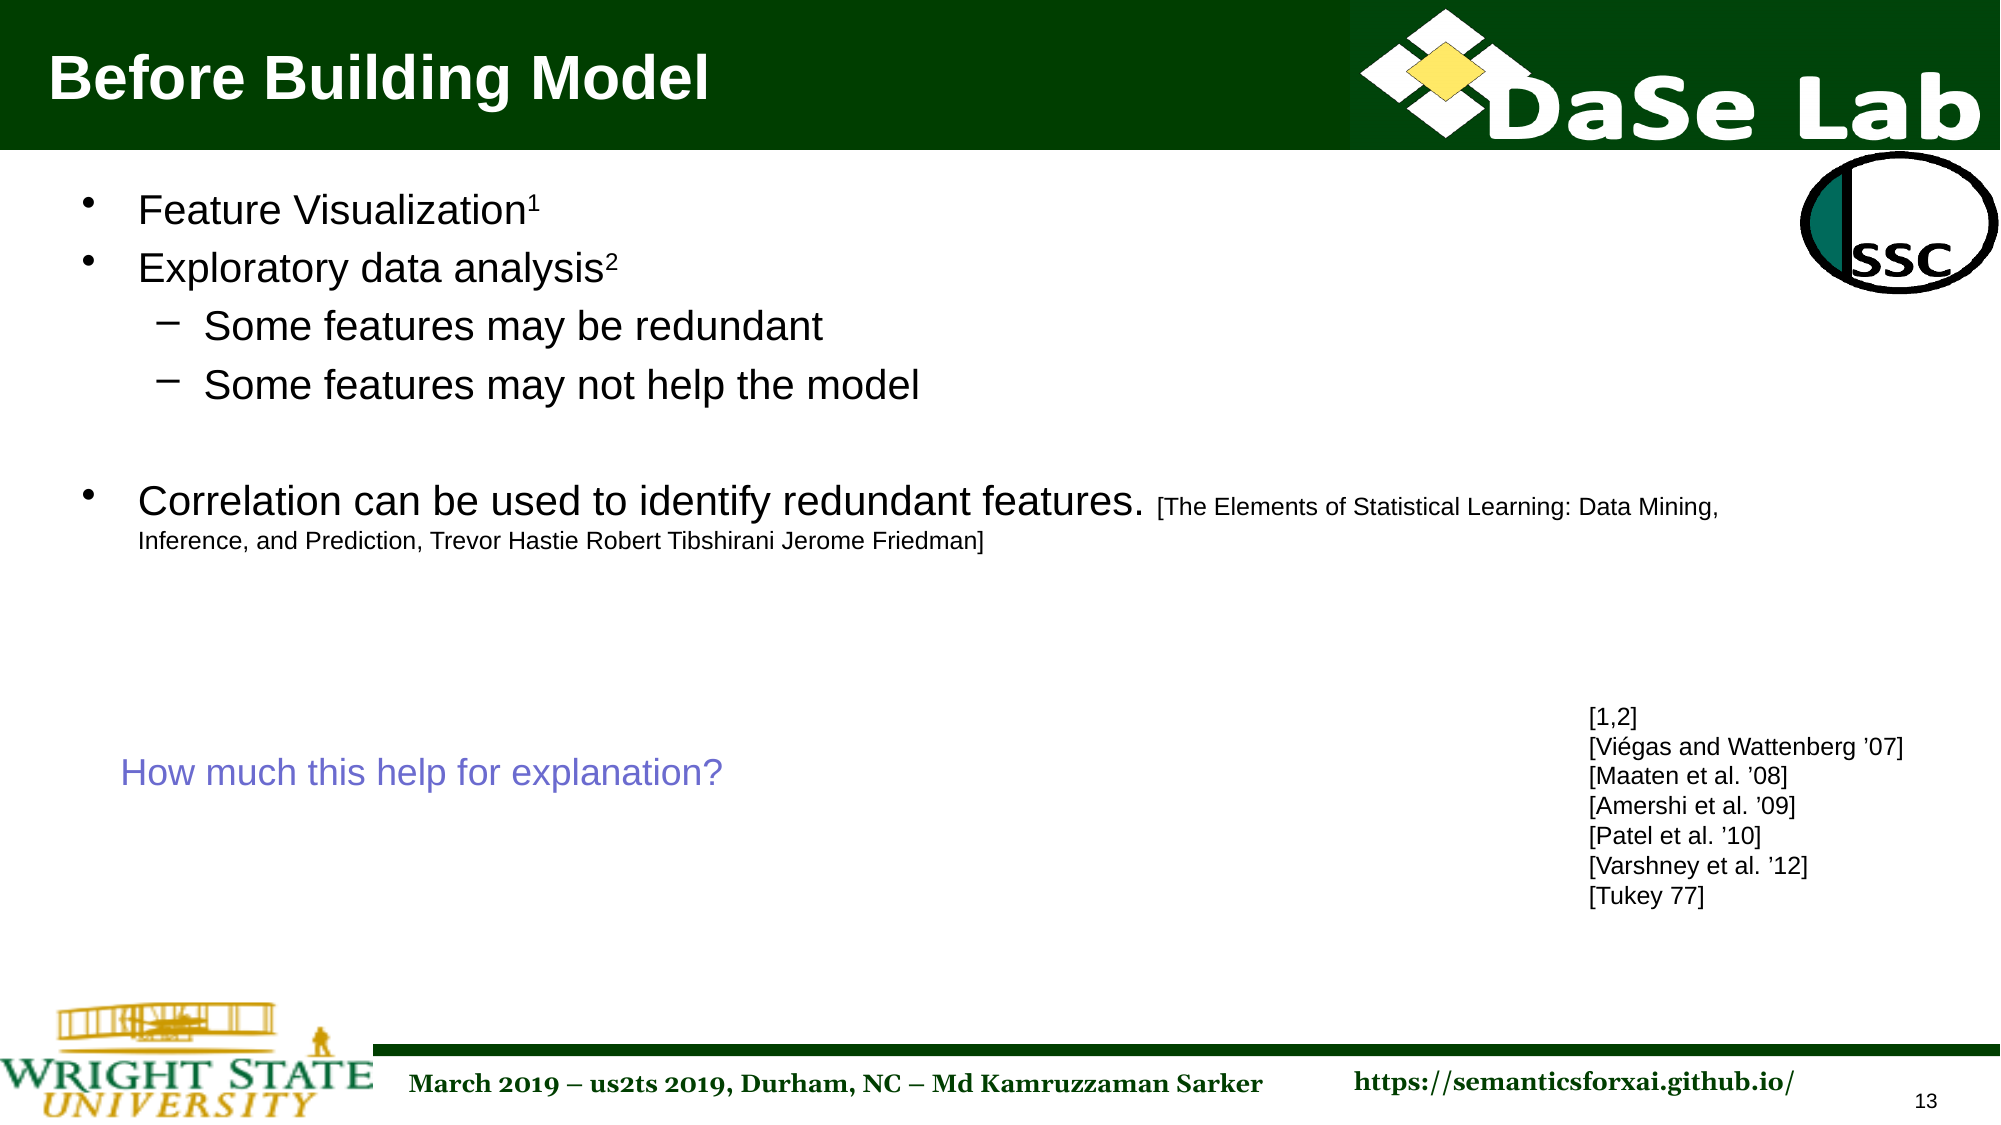

# Before Building Model
Feature Visualization1
Exploratory data analysis2
Some features may be redundant
Some features may not help the model

Correlation can be used to identify redundant features. [The Elements of Statistical Learning: Data Mining, Inference, and Prediction, Trevor Hastie Robert Tibshirani Jerome Friedman]

[1,2]
[Viégas and Wattenberg ’07]
[Maaten et al. ’08]
[Amershi et al. ’09]
[Patel et al. ’10]
[Varshney et al. ’12]
[Tukey 77]

How much this help for explanation?